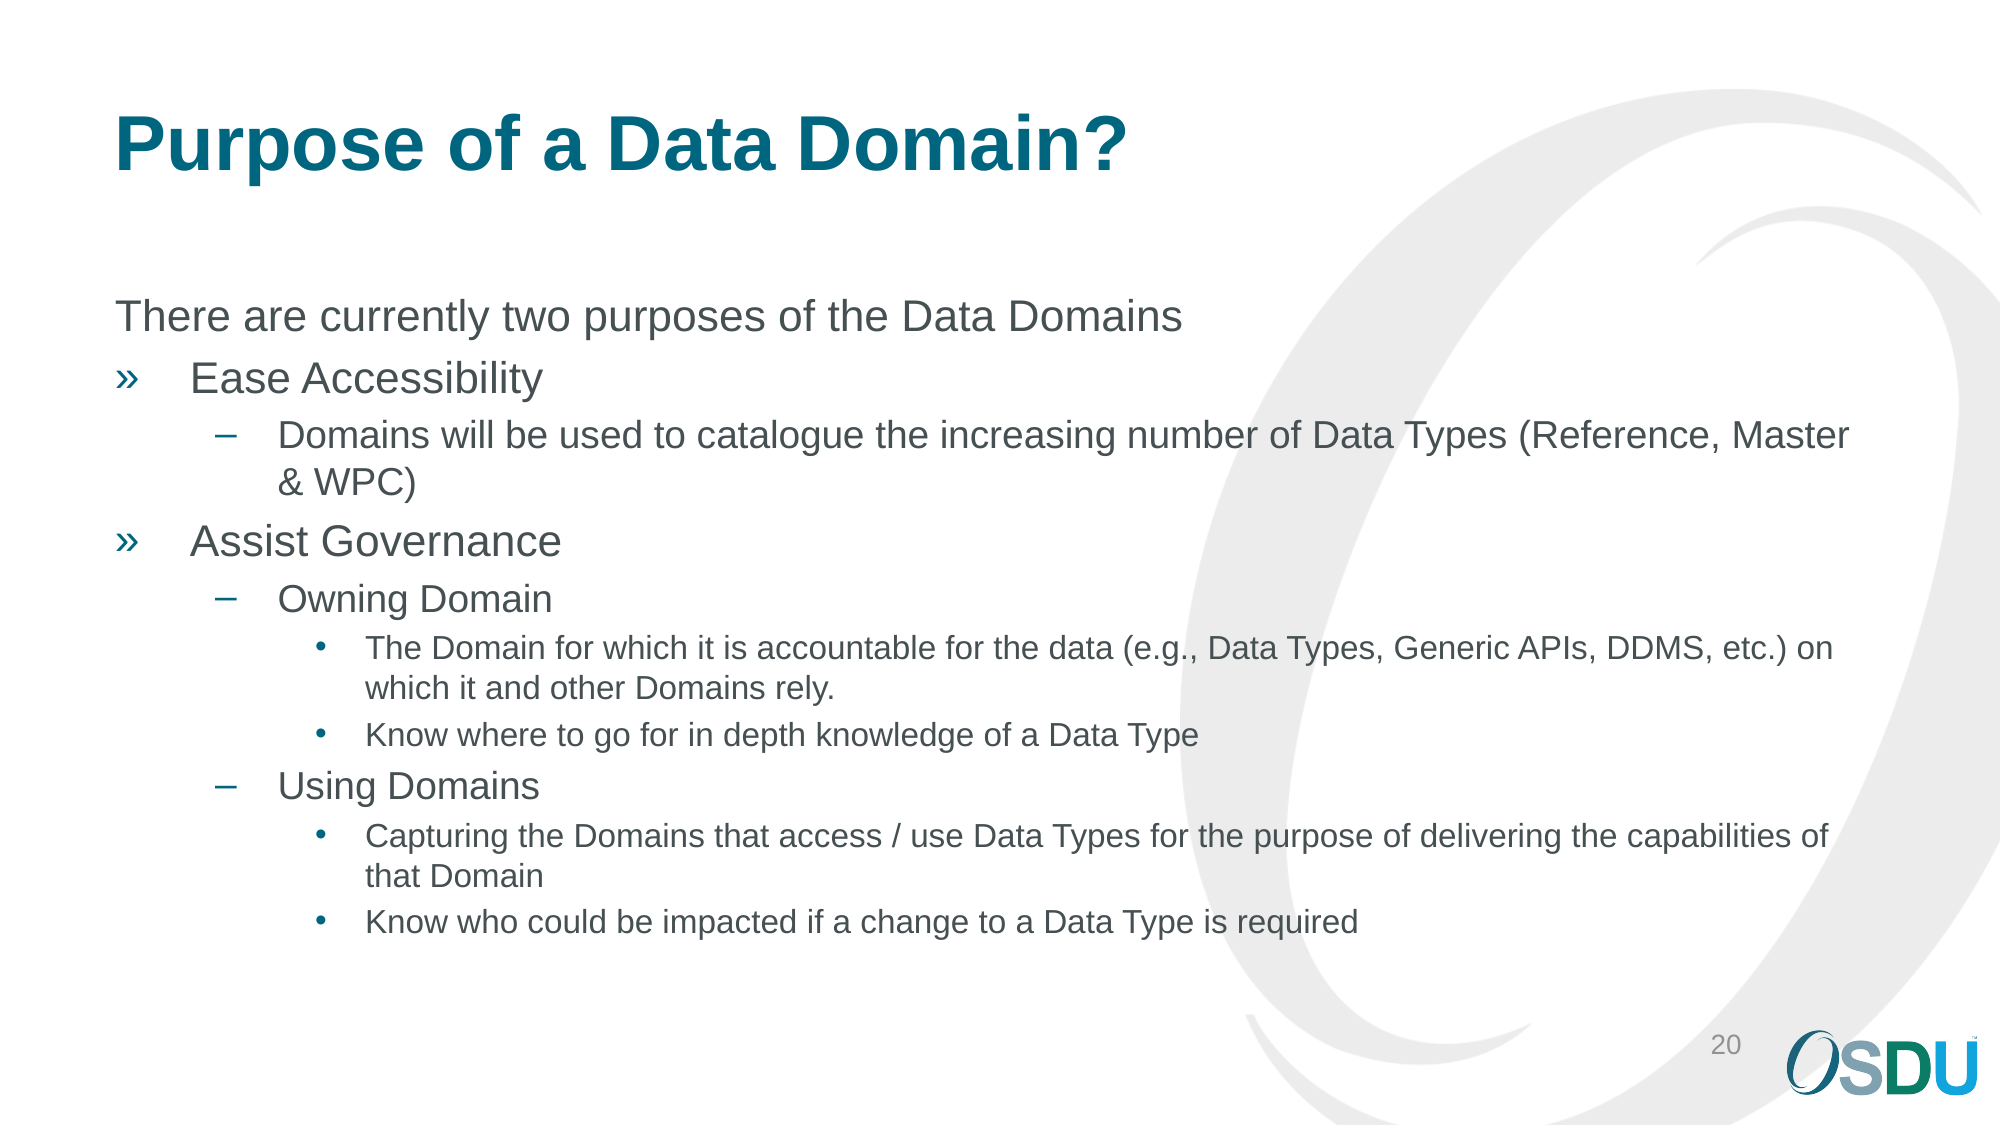

Copyright © The Open Group 2021
# Purpose of a Data Domain?
There are currently two purposes of the Data Domains
Ease Accessibility
Domains will be used to catalogue the increasing number of Data Types (Reference, Master & WPC)
Assist Governance
Owning Domain
The Domain for which it is accountable for the data (e.g., Data Types, Generic APIs, DDMS, etc.) on which it and other Domains rely.
Know where to go for in depth knowledge of a Data Type
Using Domains
Capturing the Domains that access / use Data Types for the purpose of delivering the capabilities of that Domain
Know who could be impacted if a change to a Data Type is required
20